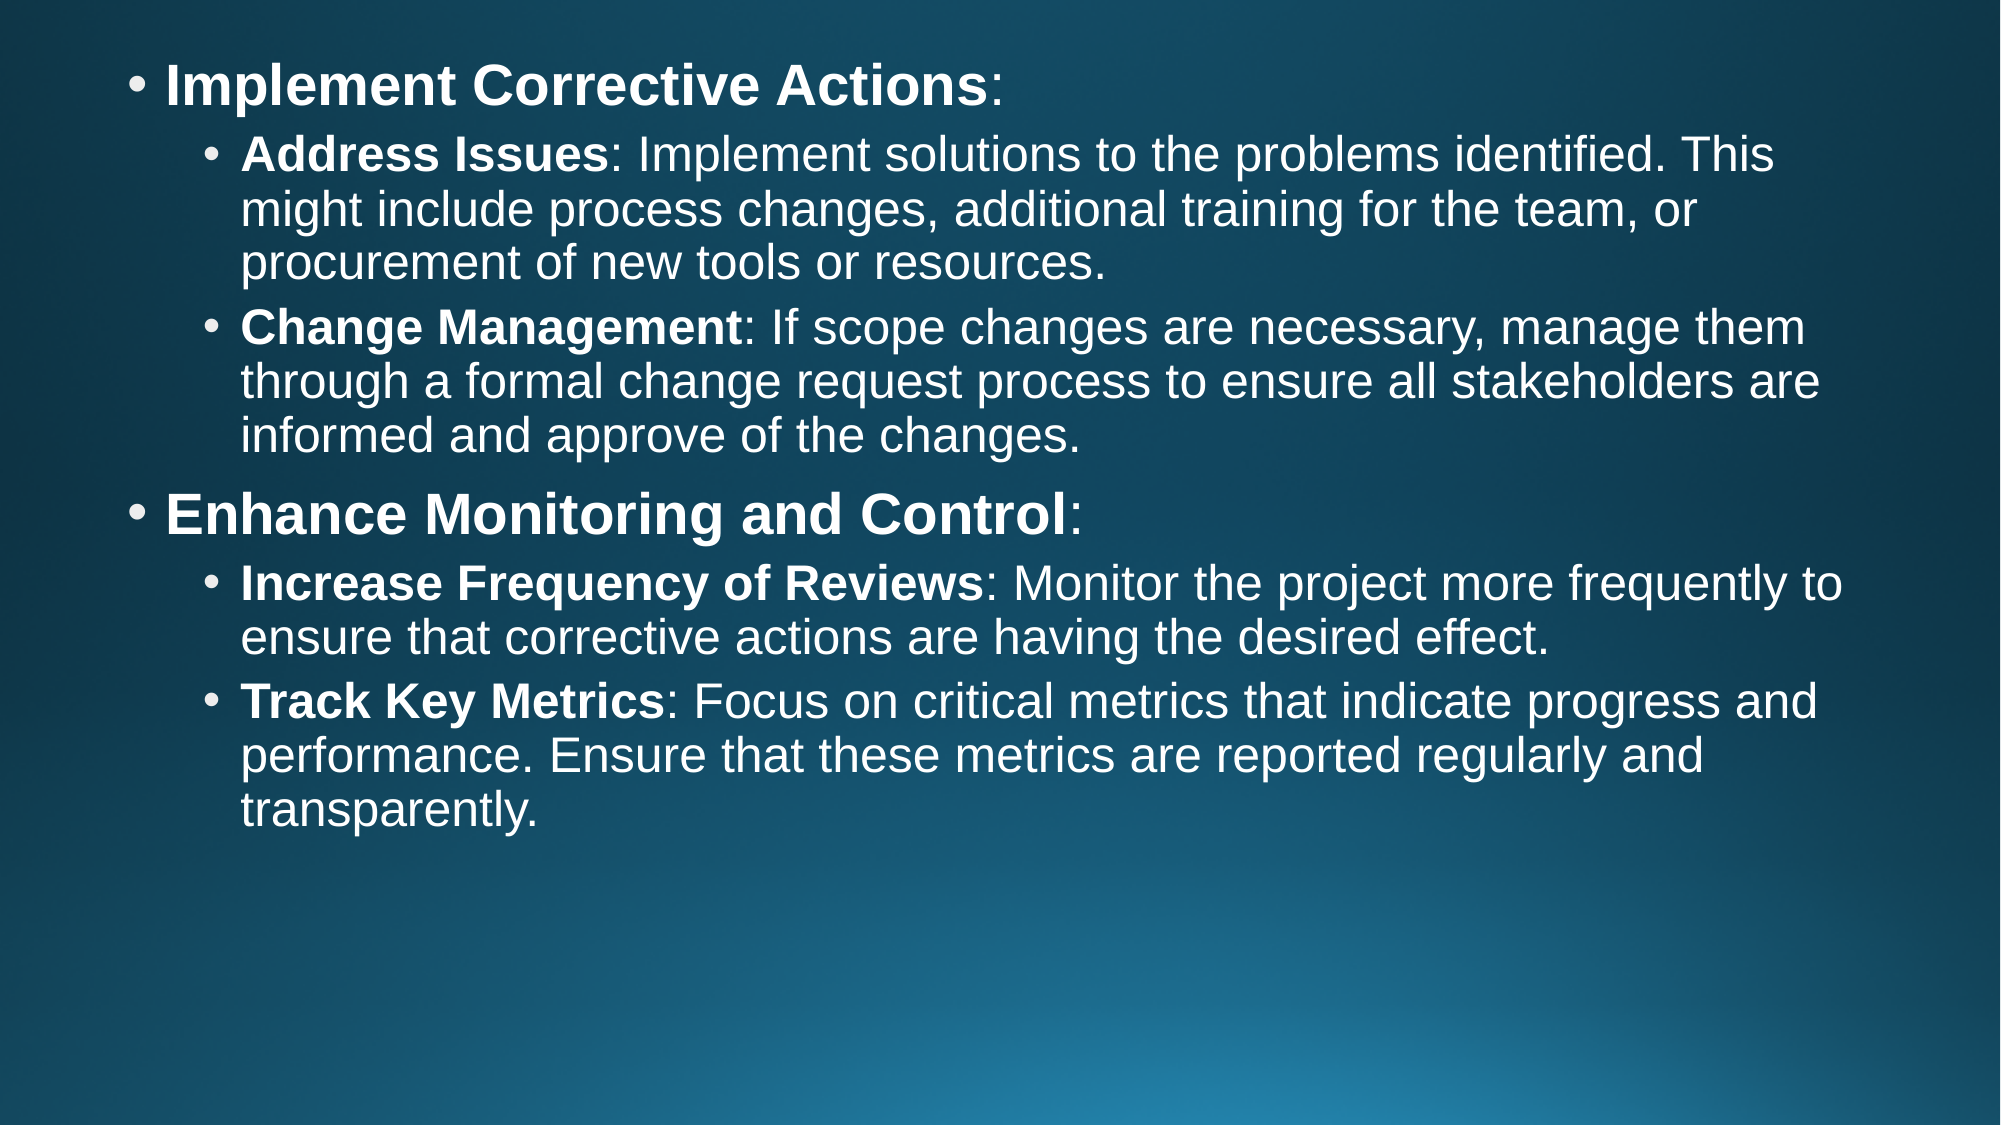

Implement Corrective Actions:
Address Issues: Implement solutions to the problems identified. This might include process changes, additional training for the team, or procurement of new tools or resources.
Change Management: If scope changes are necessary, manage them through a formal change request process to ensure all stakeholders are informed and approve of the changes.
Enhance Monitoring and Control:
Increase Frequency of Reviews: Monitor the project more frequently to ensure that corrective actions are having the desired effect.
Track Key Metrics: Focus on critical metrics that indicate progress and performance. Ensure that these metrics are reported regularly and transparently.